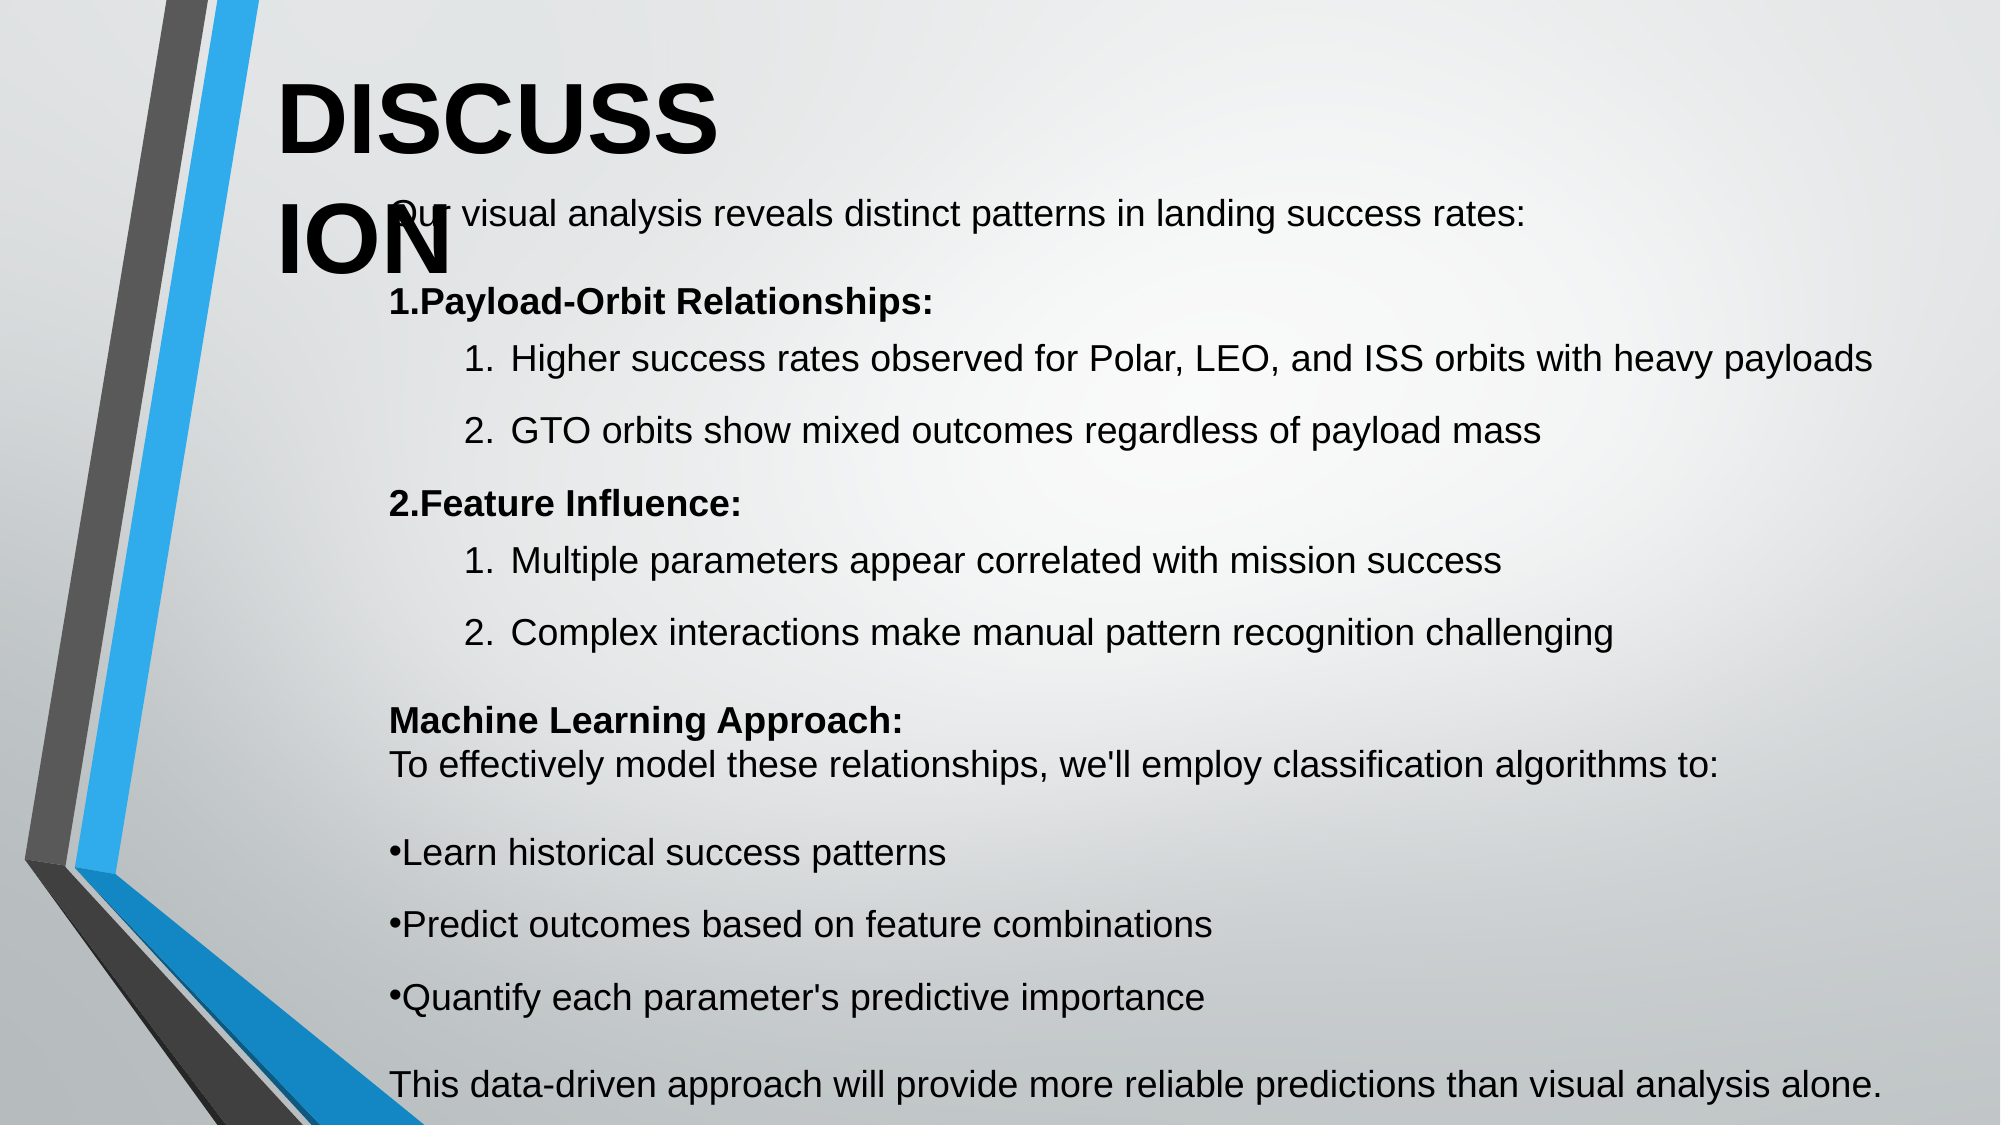

DISCUSSION
Our visual analysis reveals distinct patterns in landing success rates:
Payload-Orbit Relationships:
Higher success rates observed for Polar, LEO, and ISS orbits with heavy payloads
GTO orbits show mixed outcomes regardless of payload mass
Feature Influence:
Multiple parameters appear correlated with mission success
Complex interactions make manual pattern recognition challenging
Machine Learning Approach:
To effectively model these relationships, we'll employ classification algorithms to:
Learn historical success patterns
Predict outcomes based on feature combinations
Quantify each parameter's predictive importance
This data-driven approach will provide more reliable predictions than visual analysis alone.